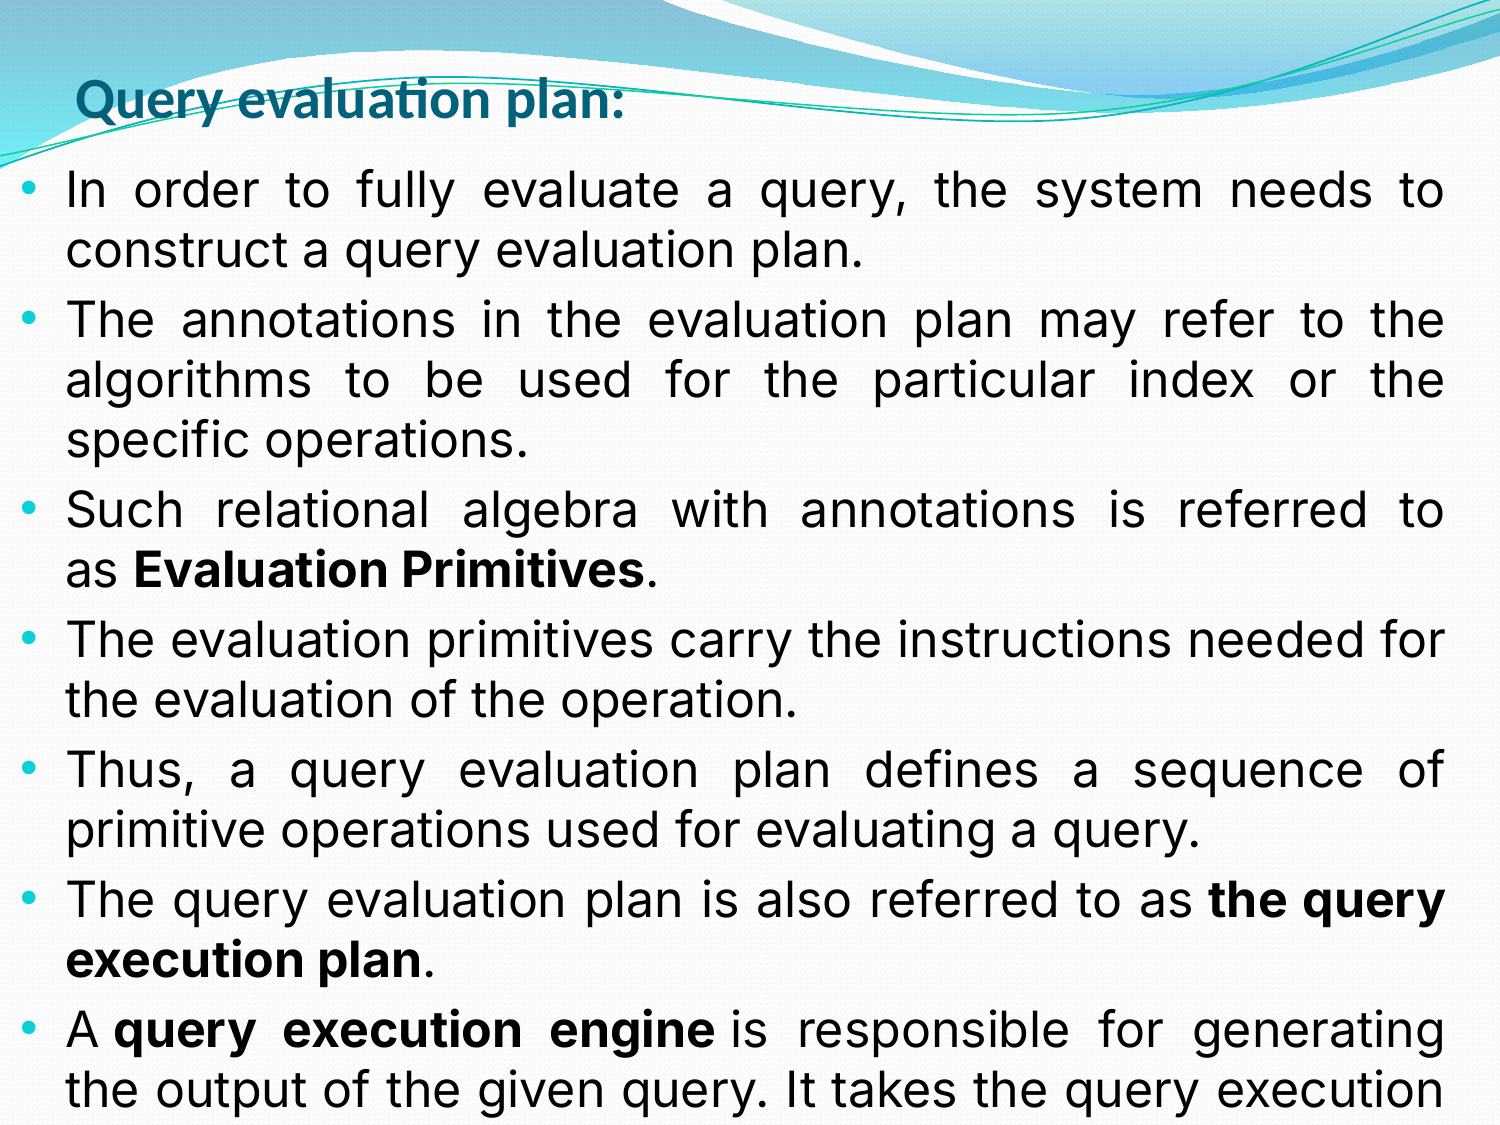

# Query evaluation plan:
In order to fully evaluate a query, the system needs to construct a query evaluation plan.
The annotations in the evaluation plan may refer to the algorithms to be used for the particular index or the specific operations.
Such relational algebra with annotations is referred to as Evaluation Primitives.
The evaluation primitives carry the instructions needed for the evaluation of the operation.
Thus, a query evaluation plan defines a sequence of primitive operations used for evaluating a query.
The query evaluation plan is also referred to as the query execution plan.
A query execution engine is responsible for generating the output of the given query. It takes the query execution plan, executes it, and finally makes the output for the user query.